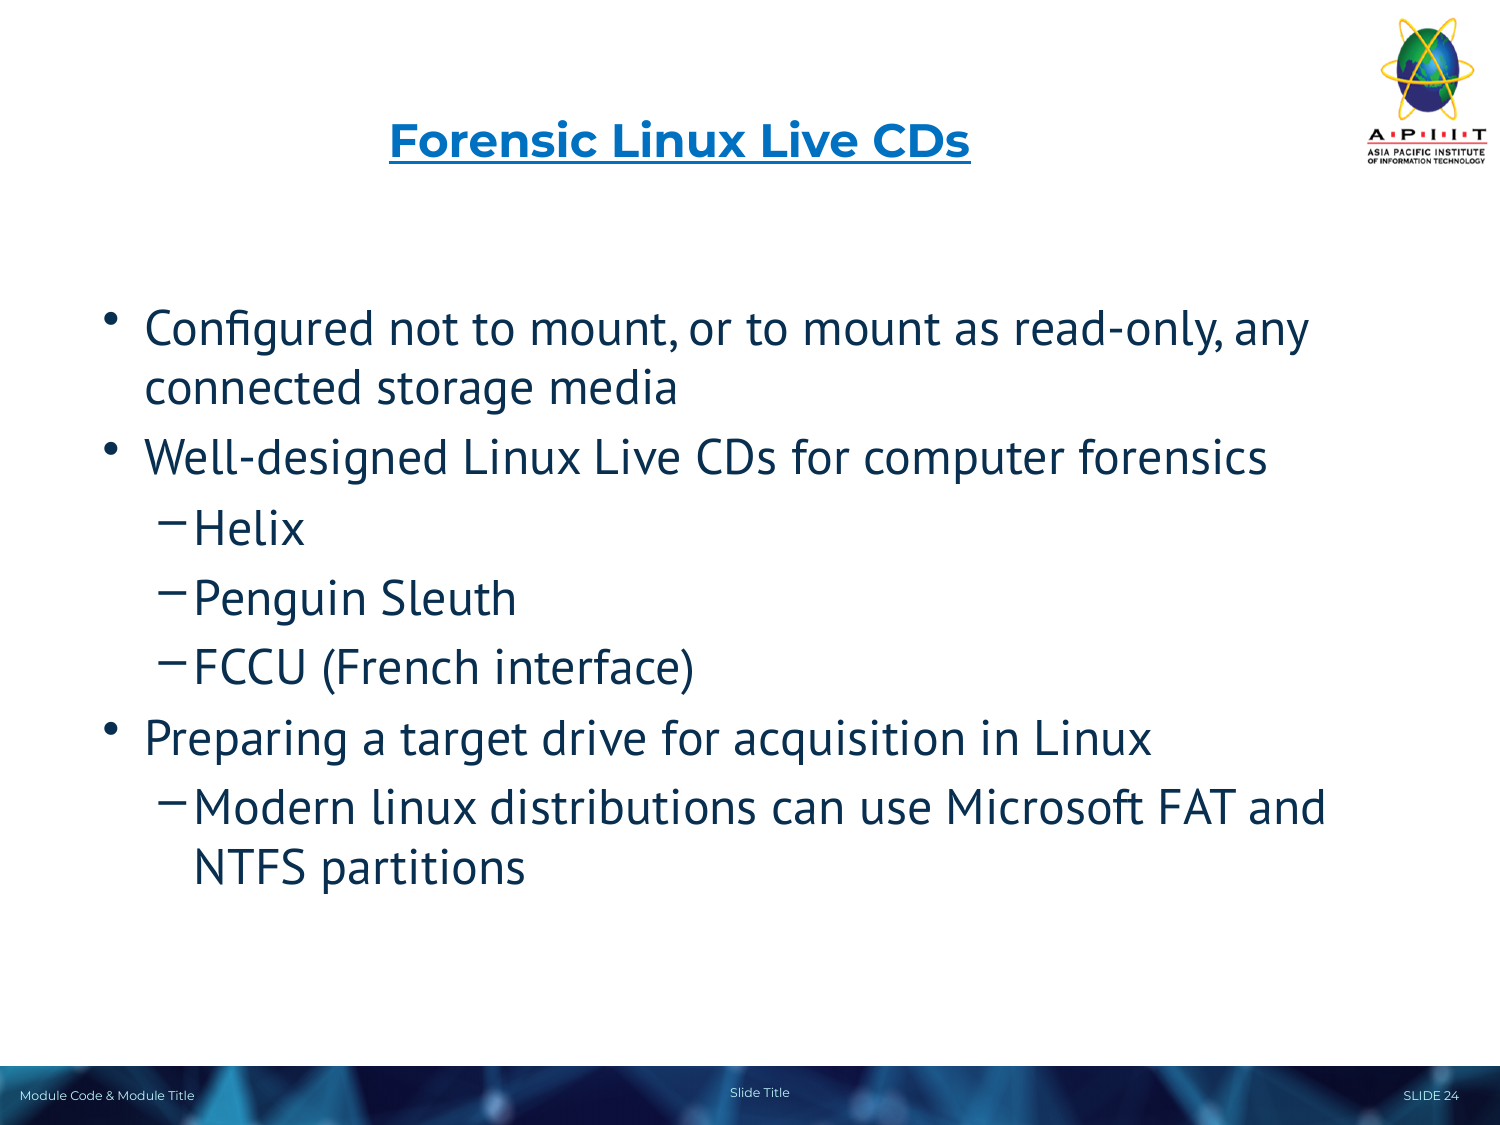

# Forensic Linux Live CDs
Configured not to mount, or to mount as read-only, any connected storage media
Well-designed Linux Live CDs for computer forensics
Helix
Penguin Sleuth
FCCU (French interface)
Preparing a target drive for acquisition in Linux
Modern linux distributions can use Microsoft FAT and NTFS partitions